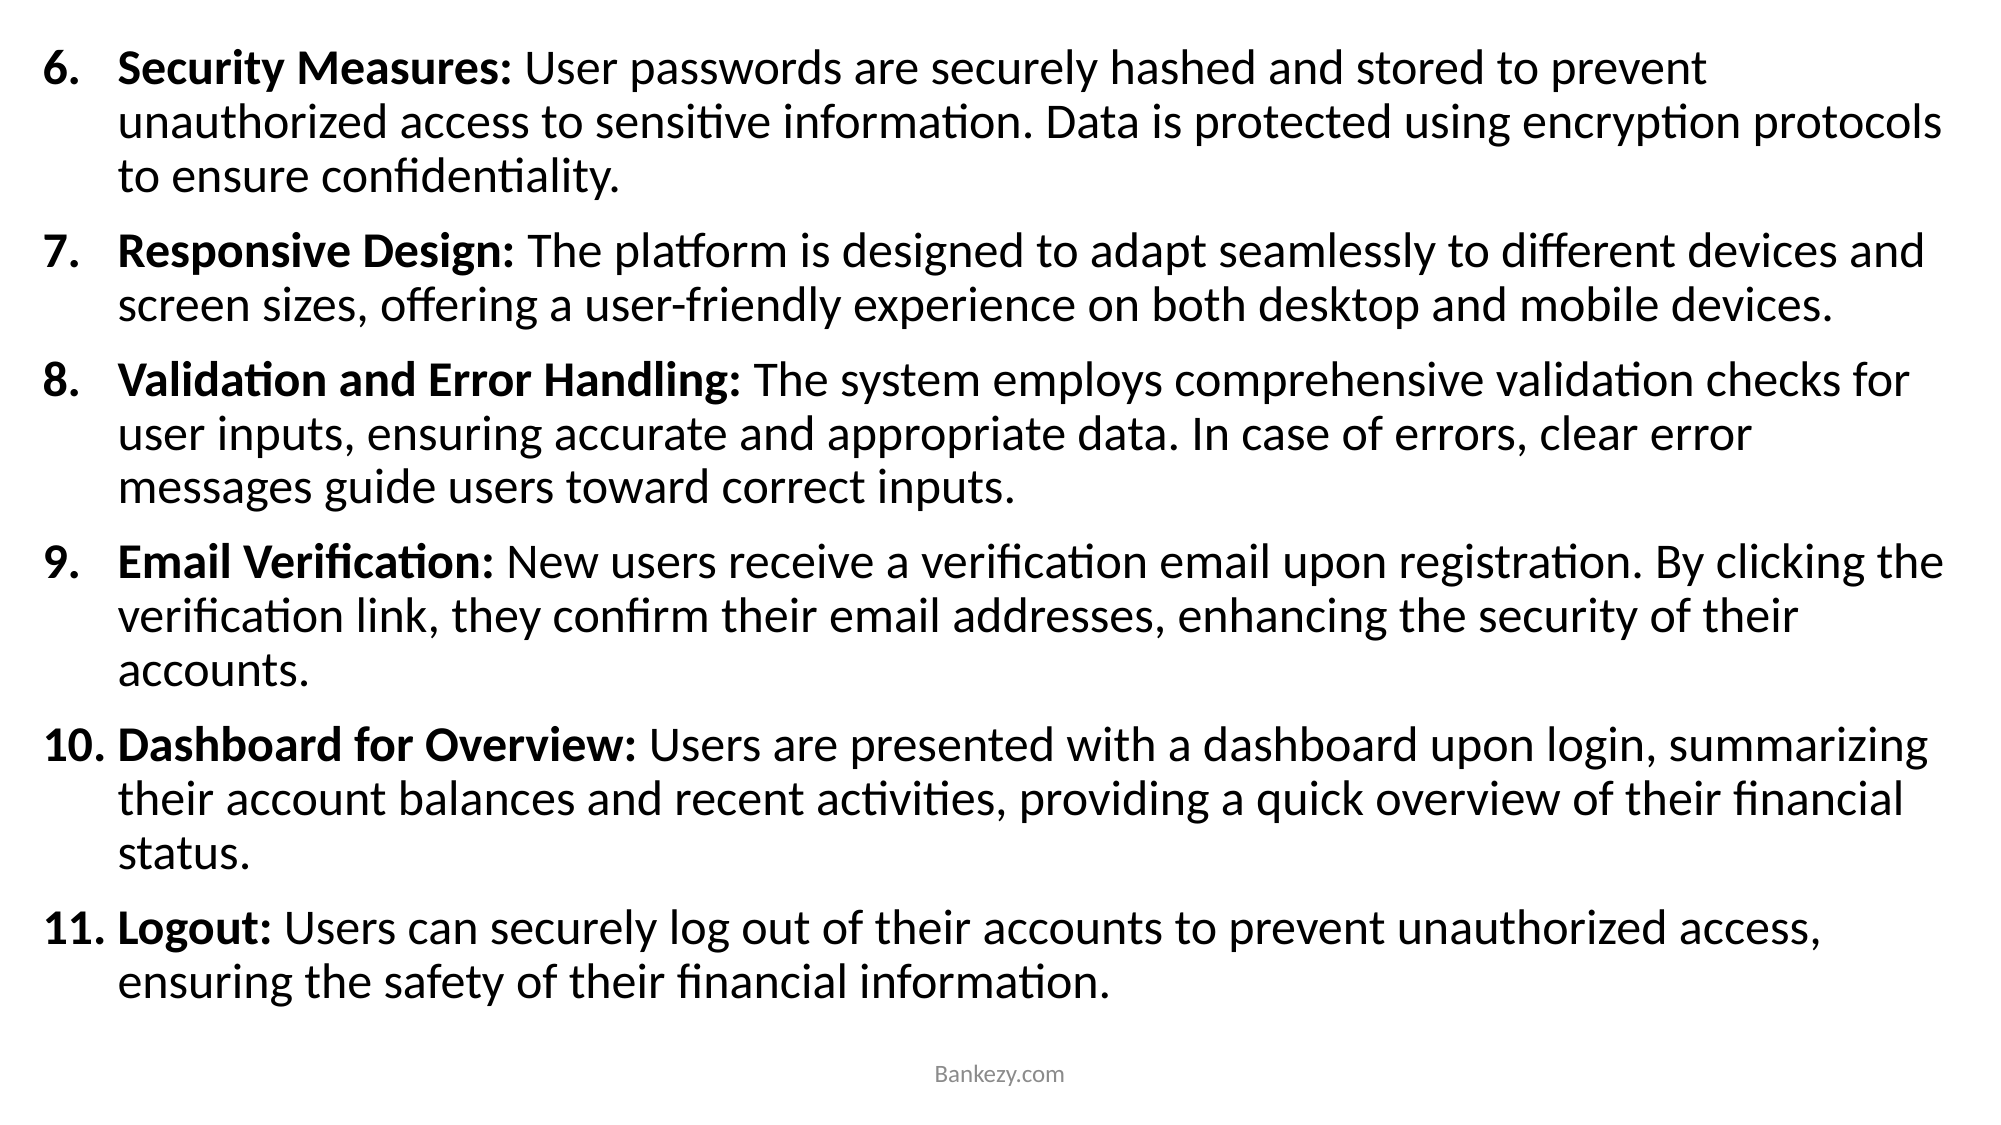

Security Measures: User passwords are securely hashed and stored to prevent unauthorized access to sensitive information. Data is protected using encryption protocols to ensure confidentiality.
Responsive Design: The platform is designed to adapt seamlessly to different devices and screen sizes, offering a user-friendly experience on both desktop and mobile devices.
Validation and Error Handling: The system employs comprehensive validation checks for user inputs, ensuring accurate and appropriate data. In case of errors, clear error messages guide users toward correct inputs.
Email Verification: New users receive a verification email upon registration. By clicking the verification link, they confirm their email addresses, enhancing the security of their accounts.
Dashboard for Overview: Users are presented with a dashboard upon login, summarizing their account balances and recent activities, providing a quick overview of their financial status.
Logout: Users can securely log out of their accounts to prevent unauthorized access, ensuring the safety of their financial information.
Bankezy.com